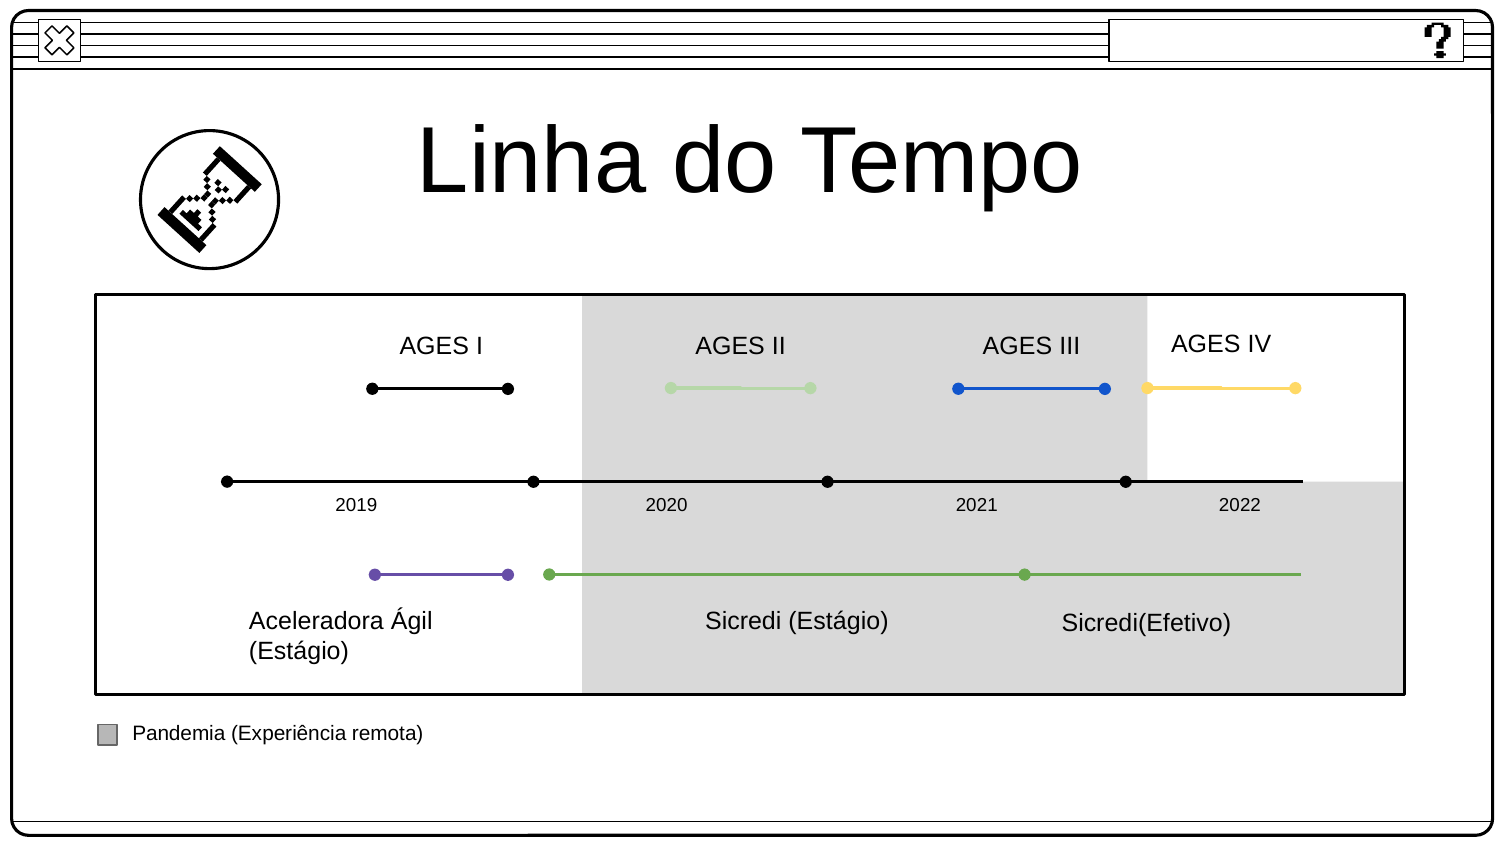

# Linha do Tempo

AGES IV
AGES I
AGES II
AGES III

2019
2020
2021
2022
Aceleradora Ágil
(Estágio)
Sicredi (Estágio)
Sicredi(Efetivo)
Pandemia (Experiência remota)